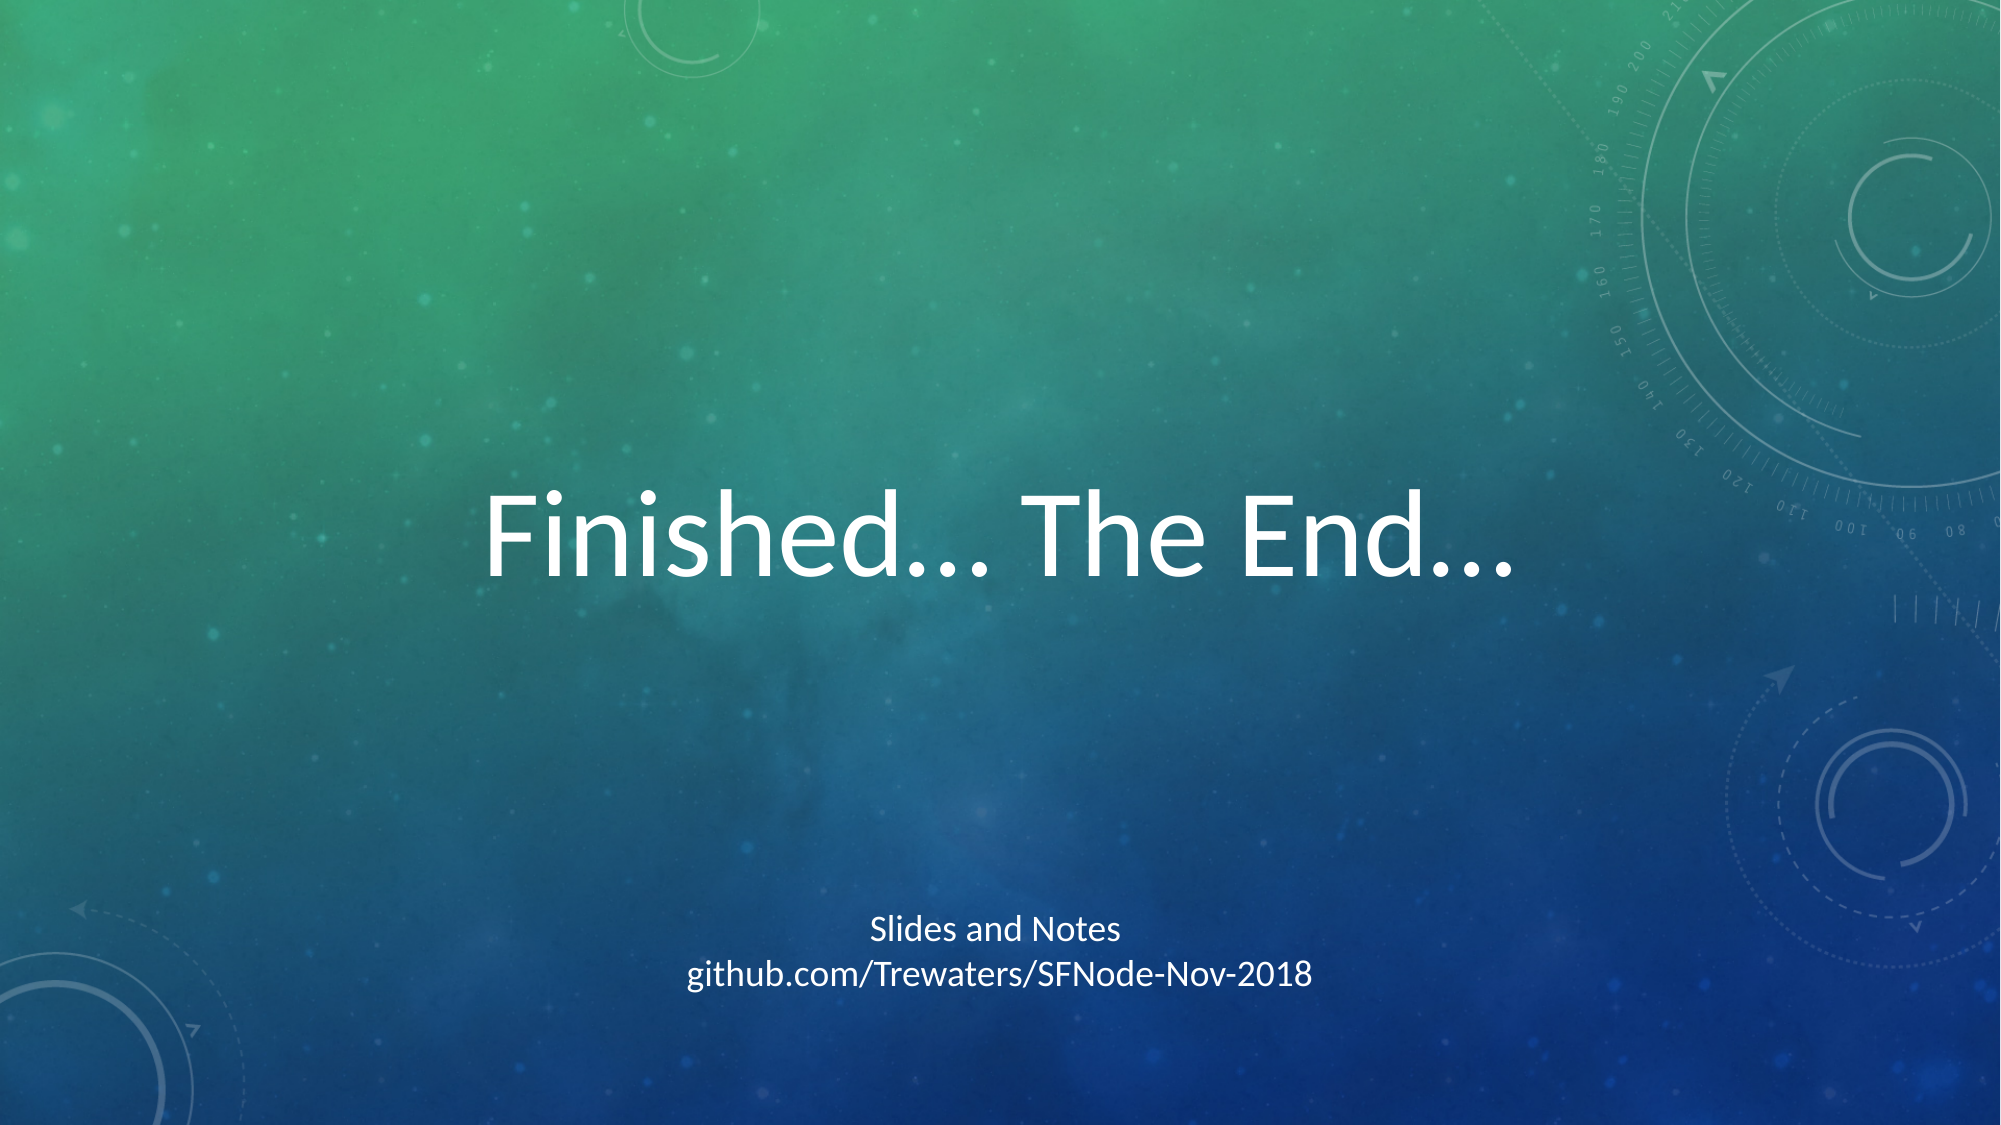

Finished… The End…
Slides and Notes
github.com/Trewaters/SFNode-Nov-2018